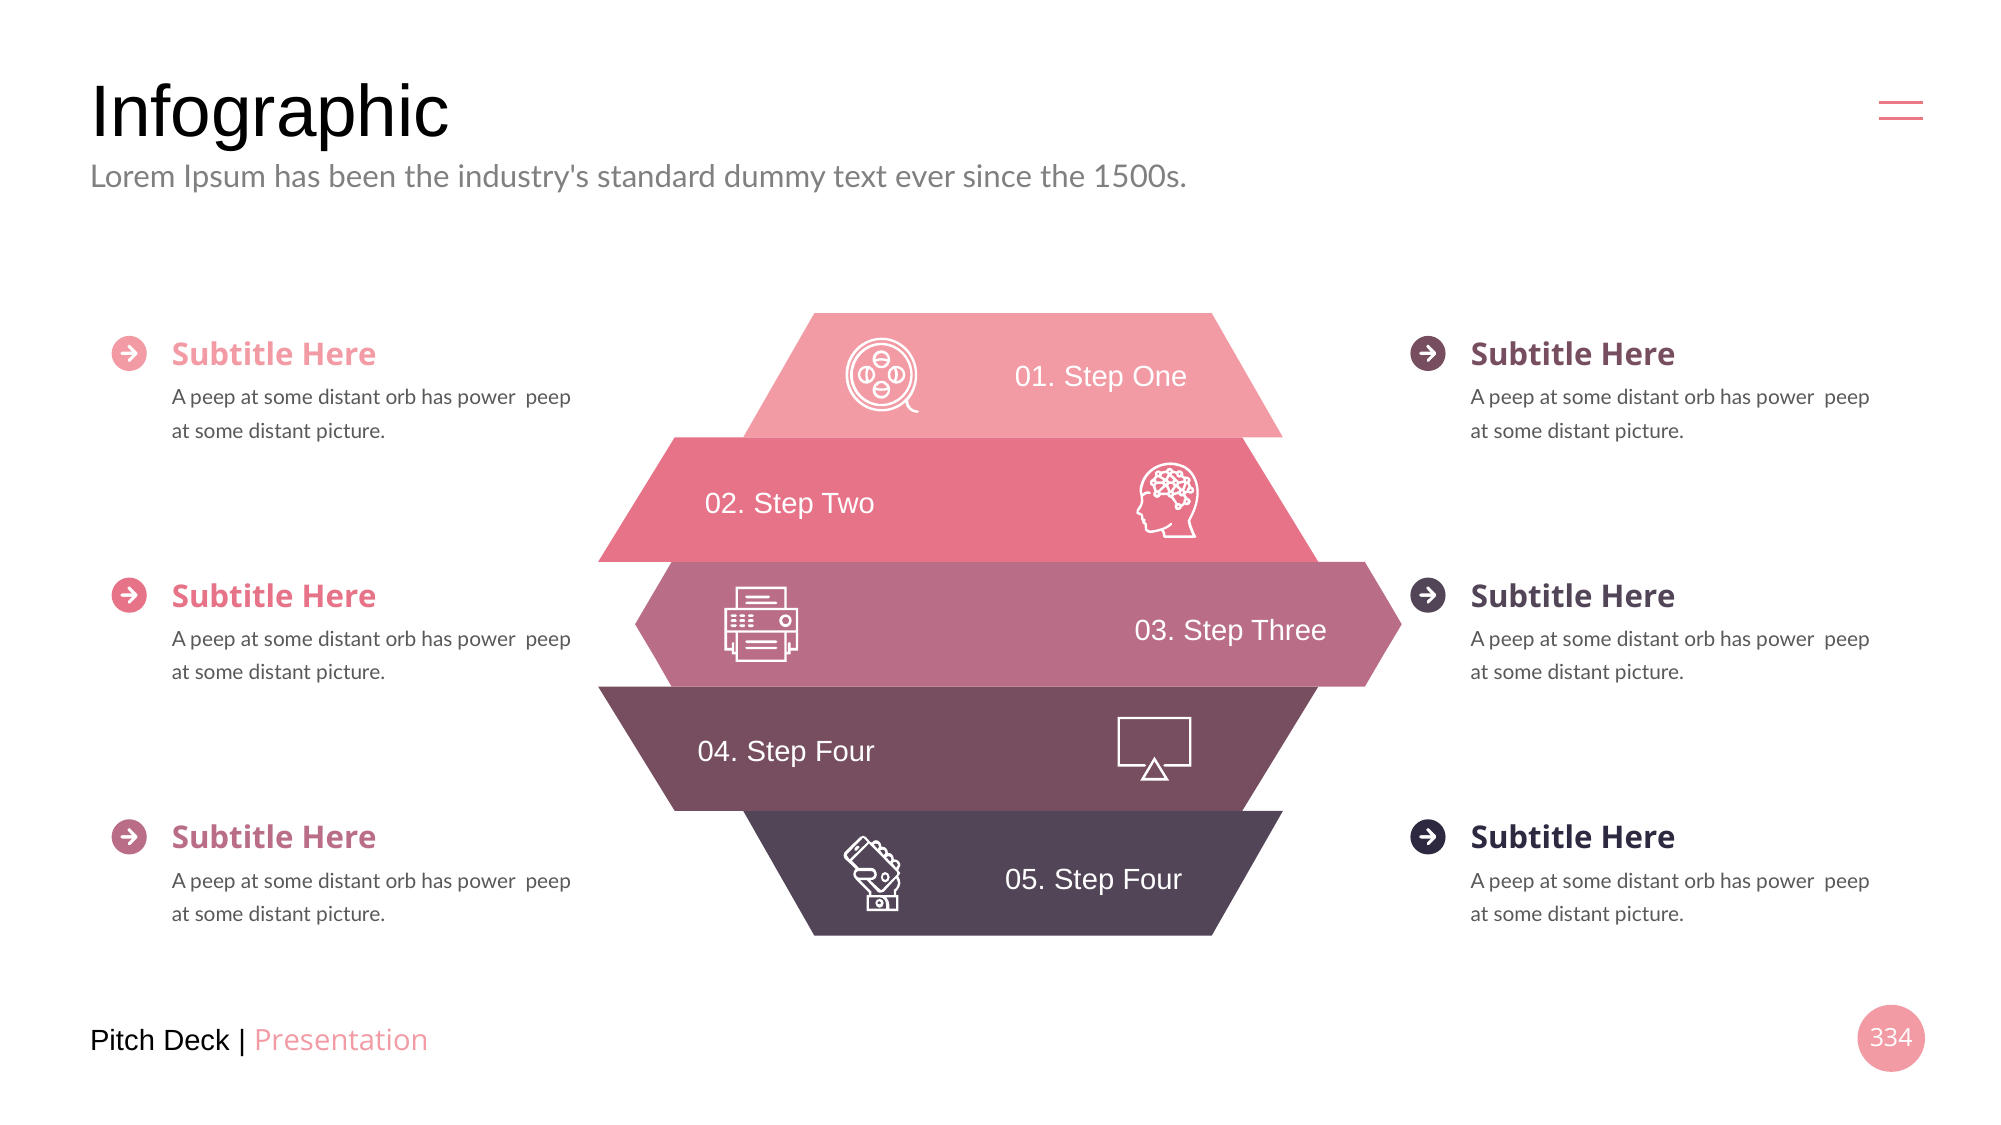

# Infographic
Lorem Ipsum has been the industry's standard dummy text ever since the 1500s.

01. Step One

02. Step Two

03. Step Three

04. Step Four

05. Step Four
Subtitle Here
Subtitle Here

A peep at some distant orb has power  peep at some distant picture.
A peep at some distant orb has power  peep at some distant picture.
Subtitle Here
Subtitle Here

A peep at some distant orb has power  peep at some distant picture.
A peep at some distant orb has power  peep at some distant picture.
Subtitle Here
Subtitle Here

A peep at some distant orb has power  peep at some distant picture.
A peep at some distant orb has power  peep at some distant picture.
Pitch Deck | Presentation
334